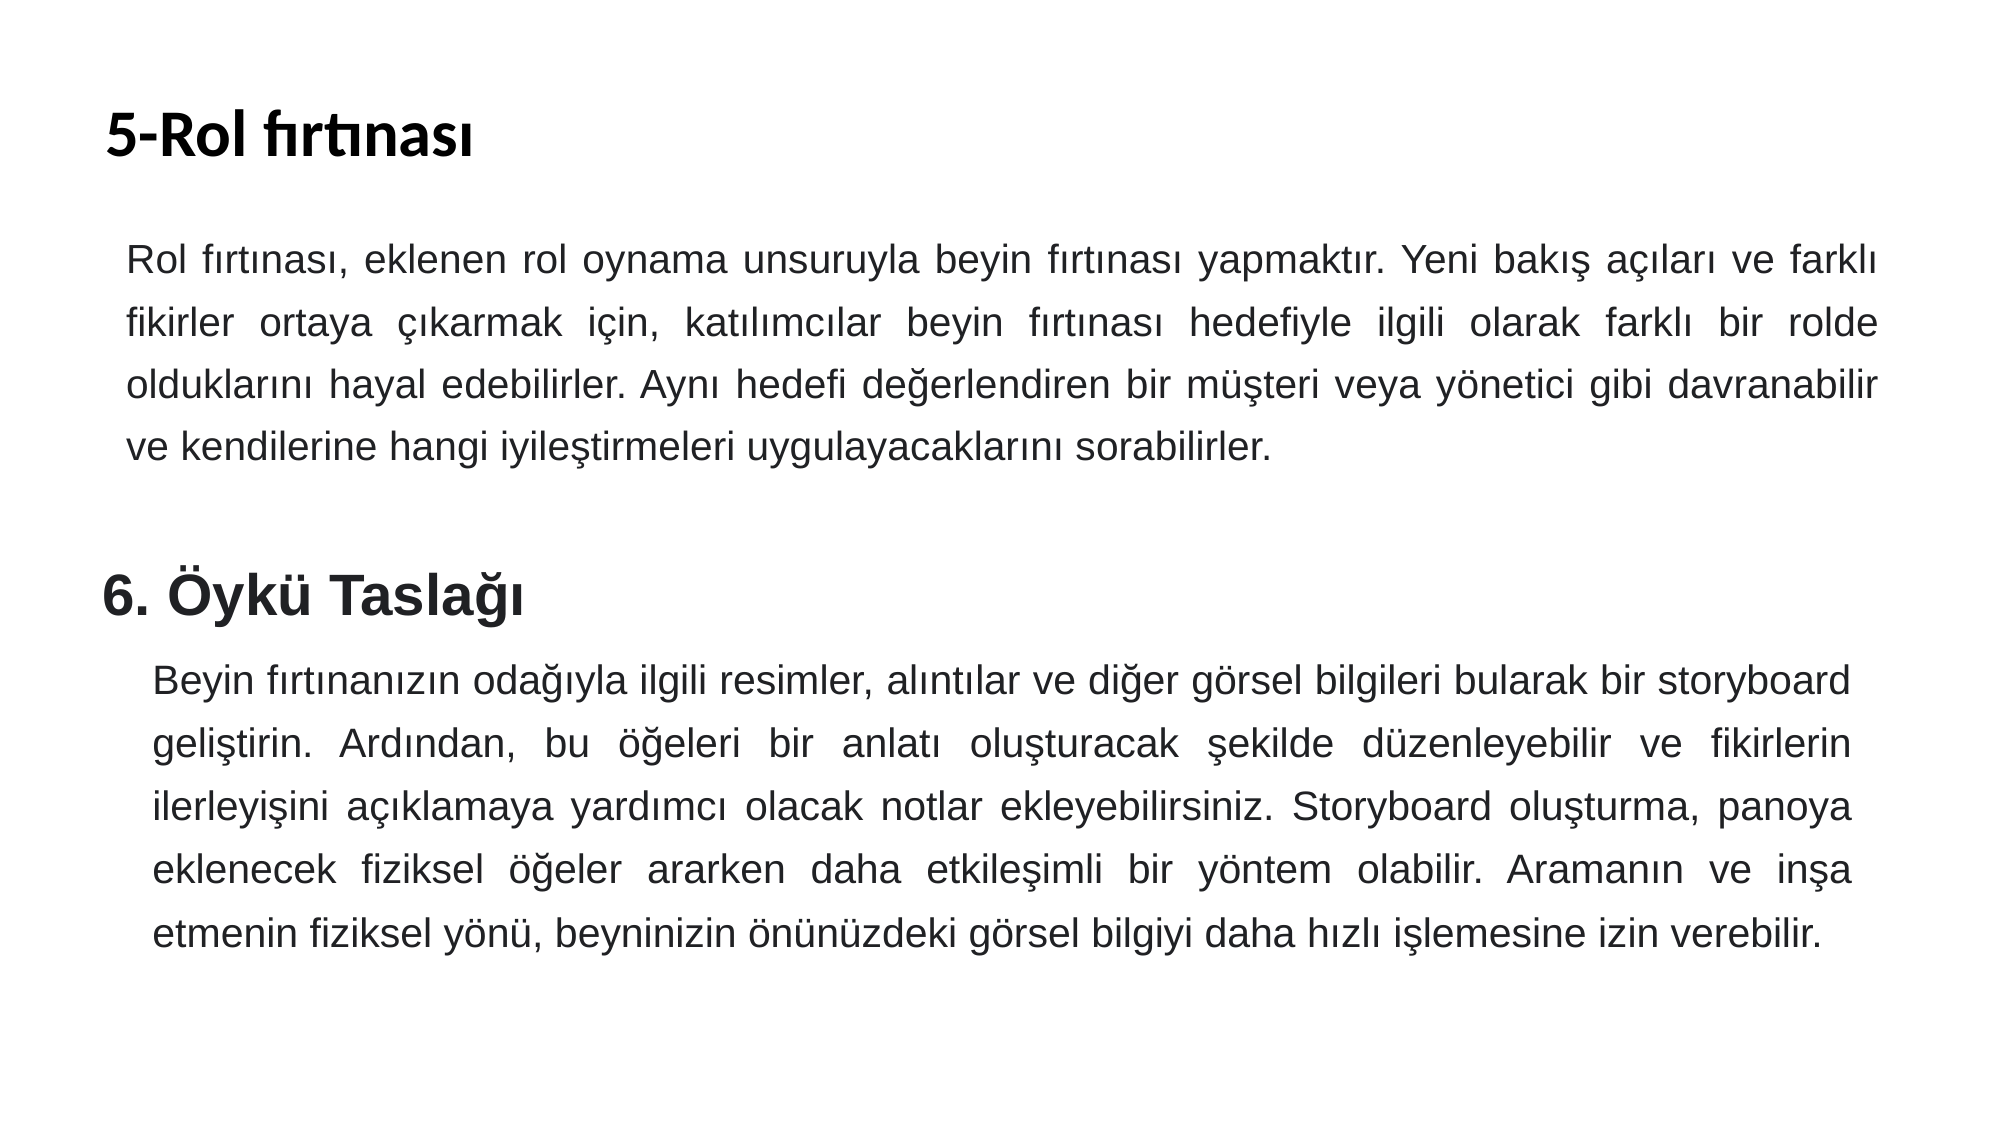

# 5-Rol fırtınası
Rol fırtınası, eklenen rol oynama unsuruyla beyin fırtınası yapmaktır. Yeni bakış açıları ve farklı fikirler ortaya çıkarmak için, katılımcılar beyin fırtınası hedefiyle ilgili olarak farklı bir rolde olduklarını hayal edebilirler. Aynı hedefi değerlendiren bir müşteri veya yönetici gibi davranabilir ve kendilerine hangi iyileştirmeleri uygulayacaklarını sorabilirler.

6. Öykü Taslağı

Beyin fırtınanızın odağıyla ilgili resimler, alıntılar ve diğer görsel bilgileri bularak bir storyboard geliştirin. Ardından, bu öğeleri bir anlatı oluşturacak şekilde düzenleyebilir ve fikirlerin ilerleyişini açıklamaya yardımcı olacak notlar ekleyebilirsiniz. Storyboard oluşturma, panoya eklenecek fiziksel öğeler ararken daha etkileşimli bir yöntem olabilir. Aramanın ve inşa etmenin fiziksel yönü, beyninizin önünüzdeki görsel bilgiyi daha hızlı işlemesine izin verebilir.